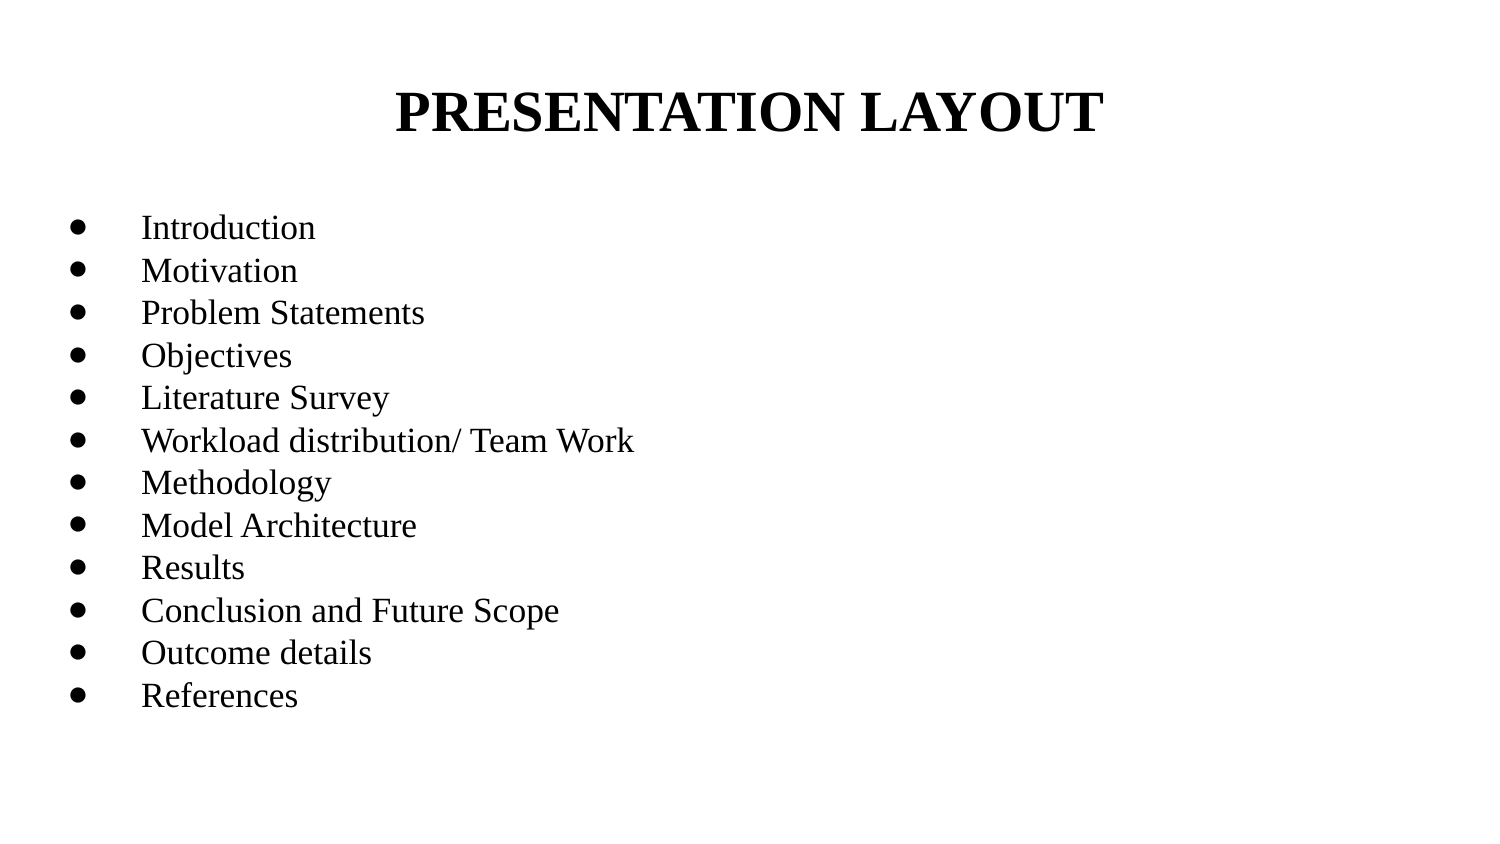

# PRESENTATION LAYOUT
Introduction
Motivation
Problem Statements
Objectives
Literature Survey
Workload distribution/ Team Work
Methodology
Model Architecture
Results
Conclusion and Future Scope
Outcome details
References